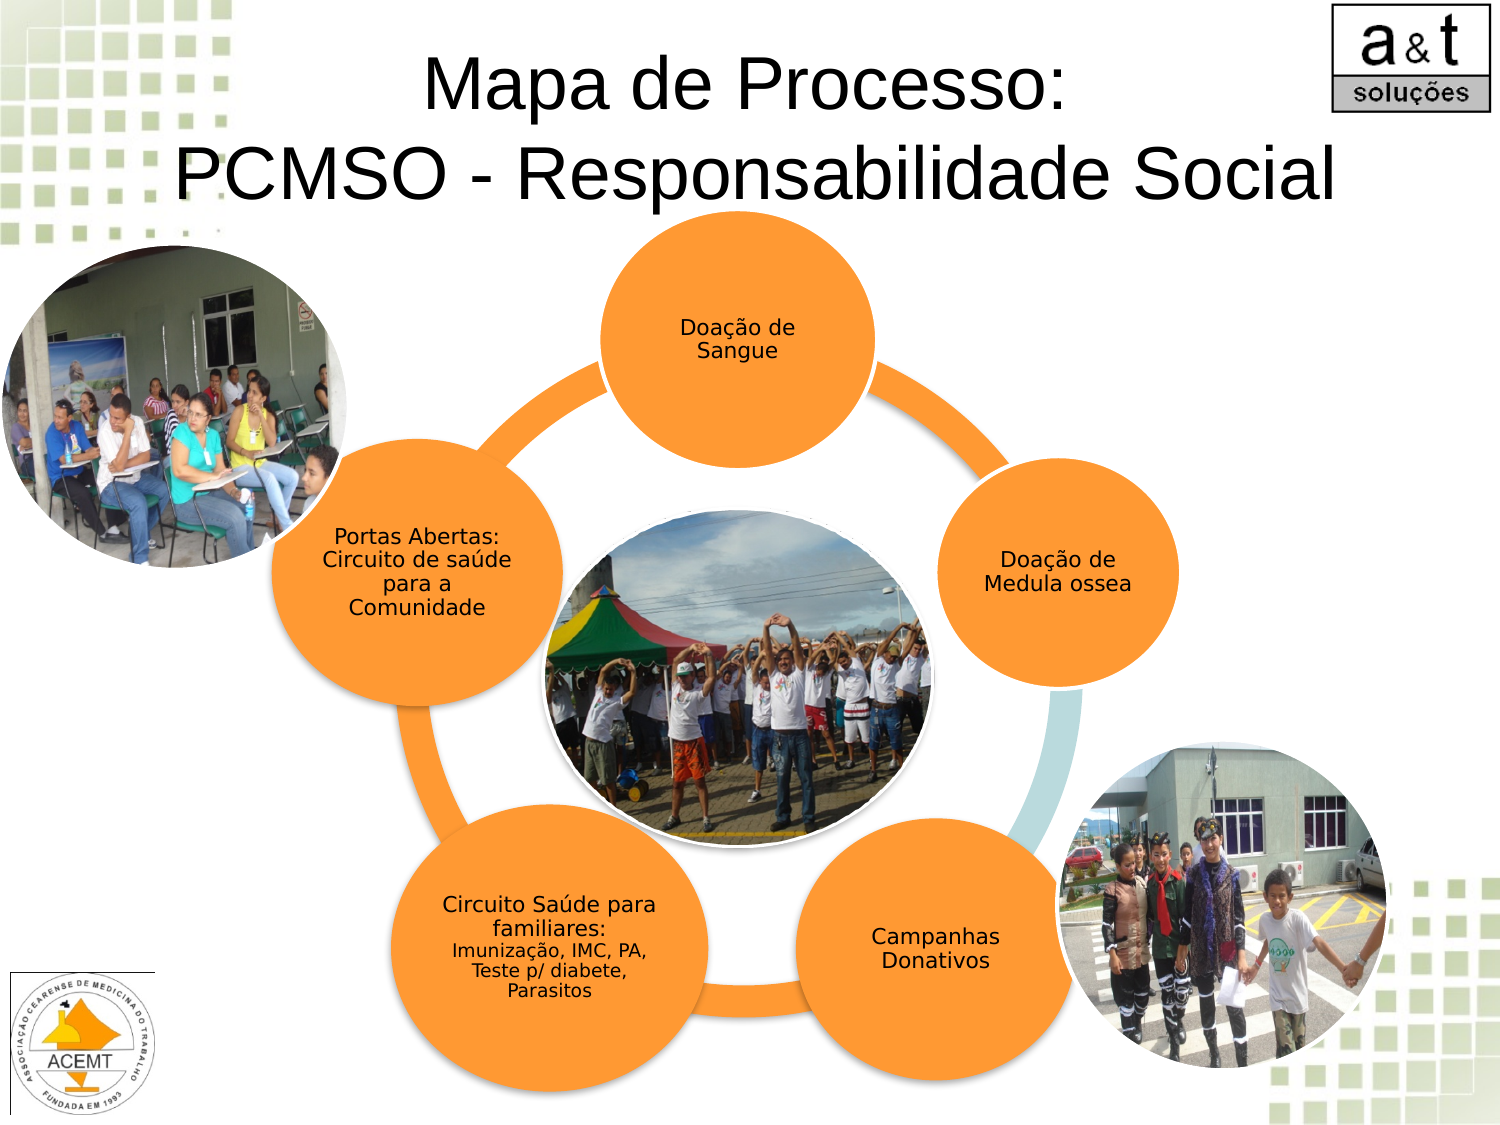

# Mapa de Processo: PCMSO - Responsabilidade Social

Doação de Sangue
Doação de Medula ossea
Campanhas Donativos
Circuito Saúde para familiares: Imunização, IMC, PA, Teste p/ diabete, Parasitos
Portas Abertas: Circuito de saúde para a Comunidade